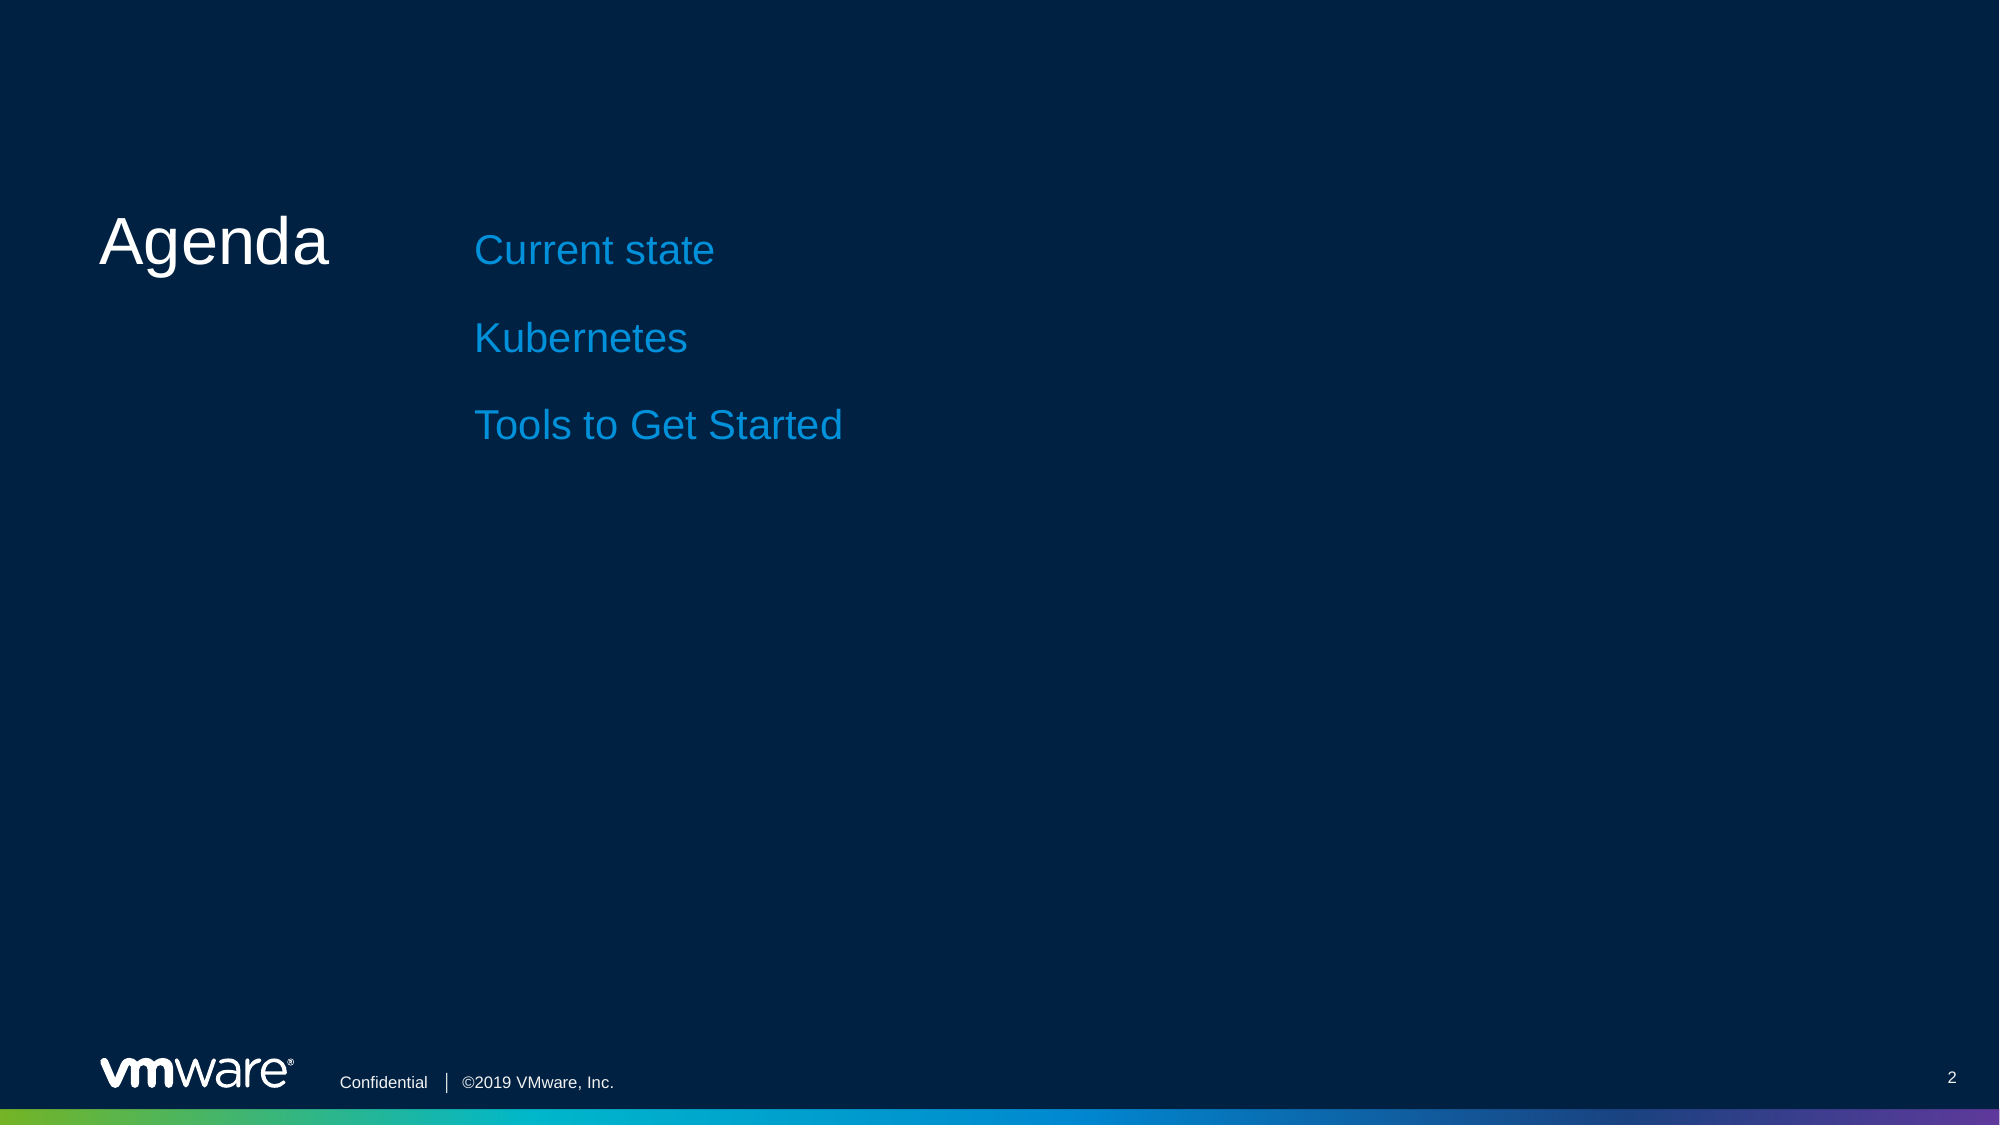

Current state
Kubernetes
Tools to Get Started